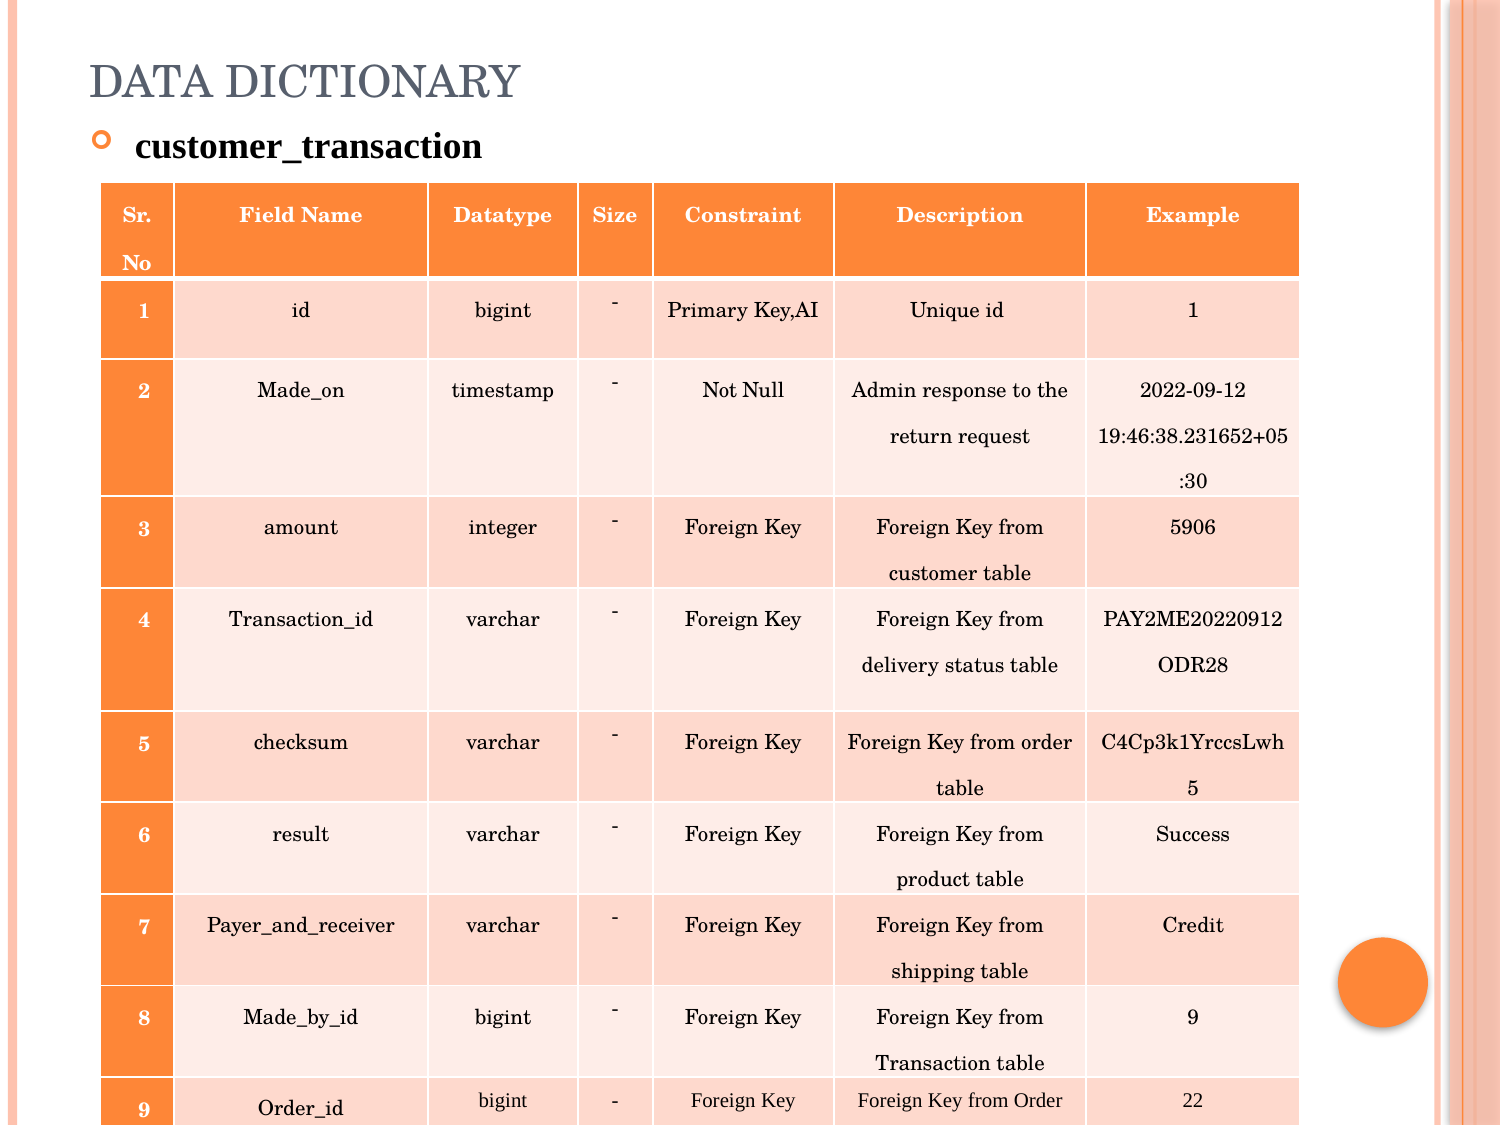

# Data Dictionary
customer_transaction

| Sr. No | Field Name | Datatype | Size | Constraint | Description | Example |
| --- | --- | --- | --- | --- | --- | --- |
| 1 | id | bigint | - | Primary Key,AI | Unique id | 1 |
| 2 | Made\_on | timestamp | - | Not Null | Admin response to the return request | 2022-09-12 19:46:38.231652+05:30 |
| 3 | amount | integer | - | Foreign Key | Foreign Key from customer table | 5906 |
| 4 | Transaction\_id | varchar | - | Foreign Key | Foreign Key from delivery status table | PAY2ME20220912ODR28 |
| 5 | checksum | varchar | - | Foreign Key | Foreign Key from order table | C4Cp3k1YrccsLwh5 |
| 6 | result | varchar | - | Foreign Key | Foreign Key from product table | Success |
| 7 | Payer\_and\_receiver | varchar | - | Foreign Key | Foreign Key from shipping table | Credit |
| 8 | Made\_by\_id | bigint | - | Foreign Key | Foreign Key from Transaction table | 9 |
| 9 | Order\_id | bigint | - | Foreign Key | Foreign Key from Order table | 22 |